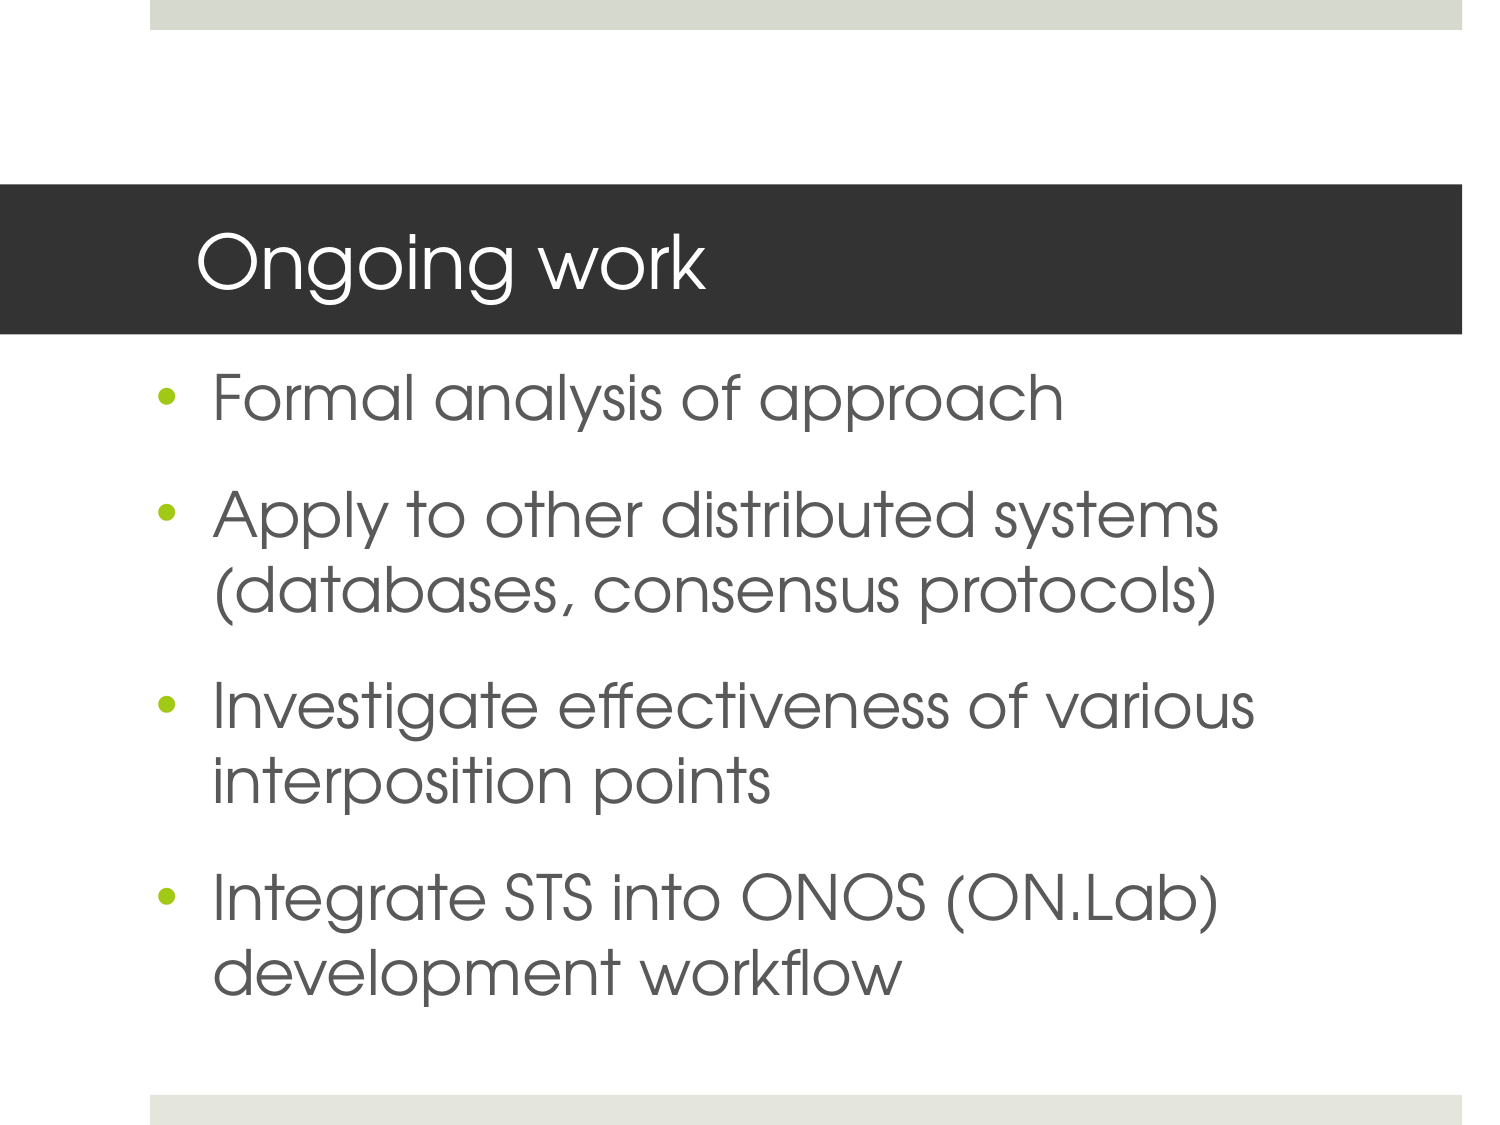

# Ongoing work
Formal analysis of approach
Apply to other distributed systems (databases, consensus protocols)
Investigate effectiveness of various interposition points
Integrate STS into ONOS (ON.Lab) development workflow